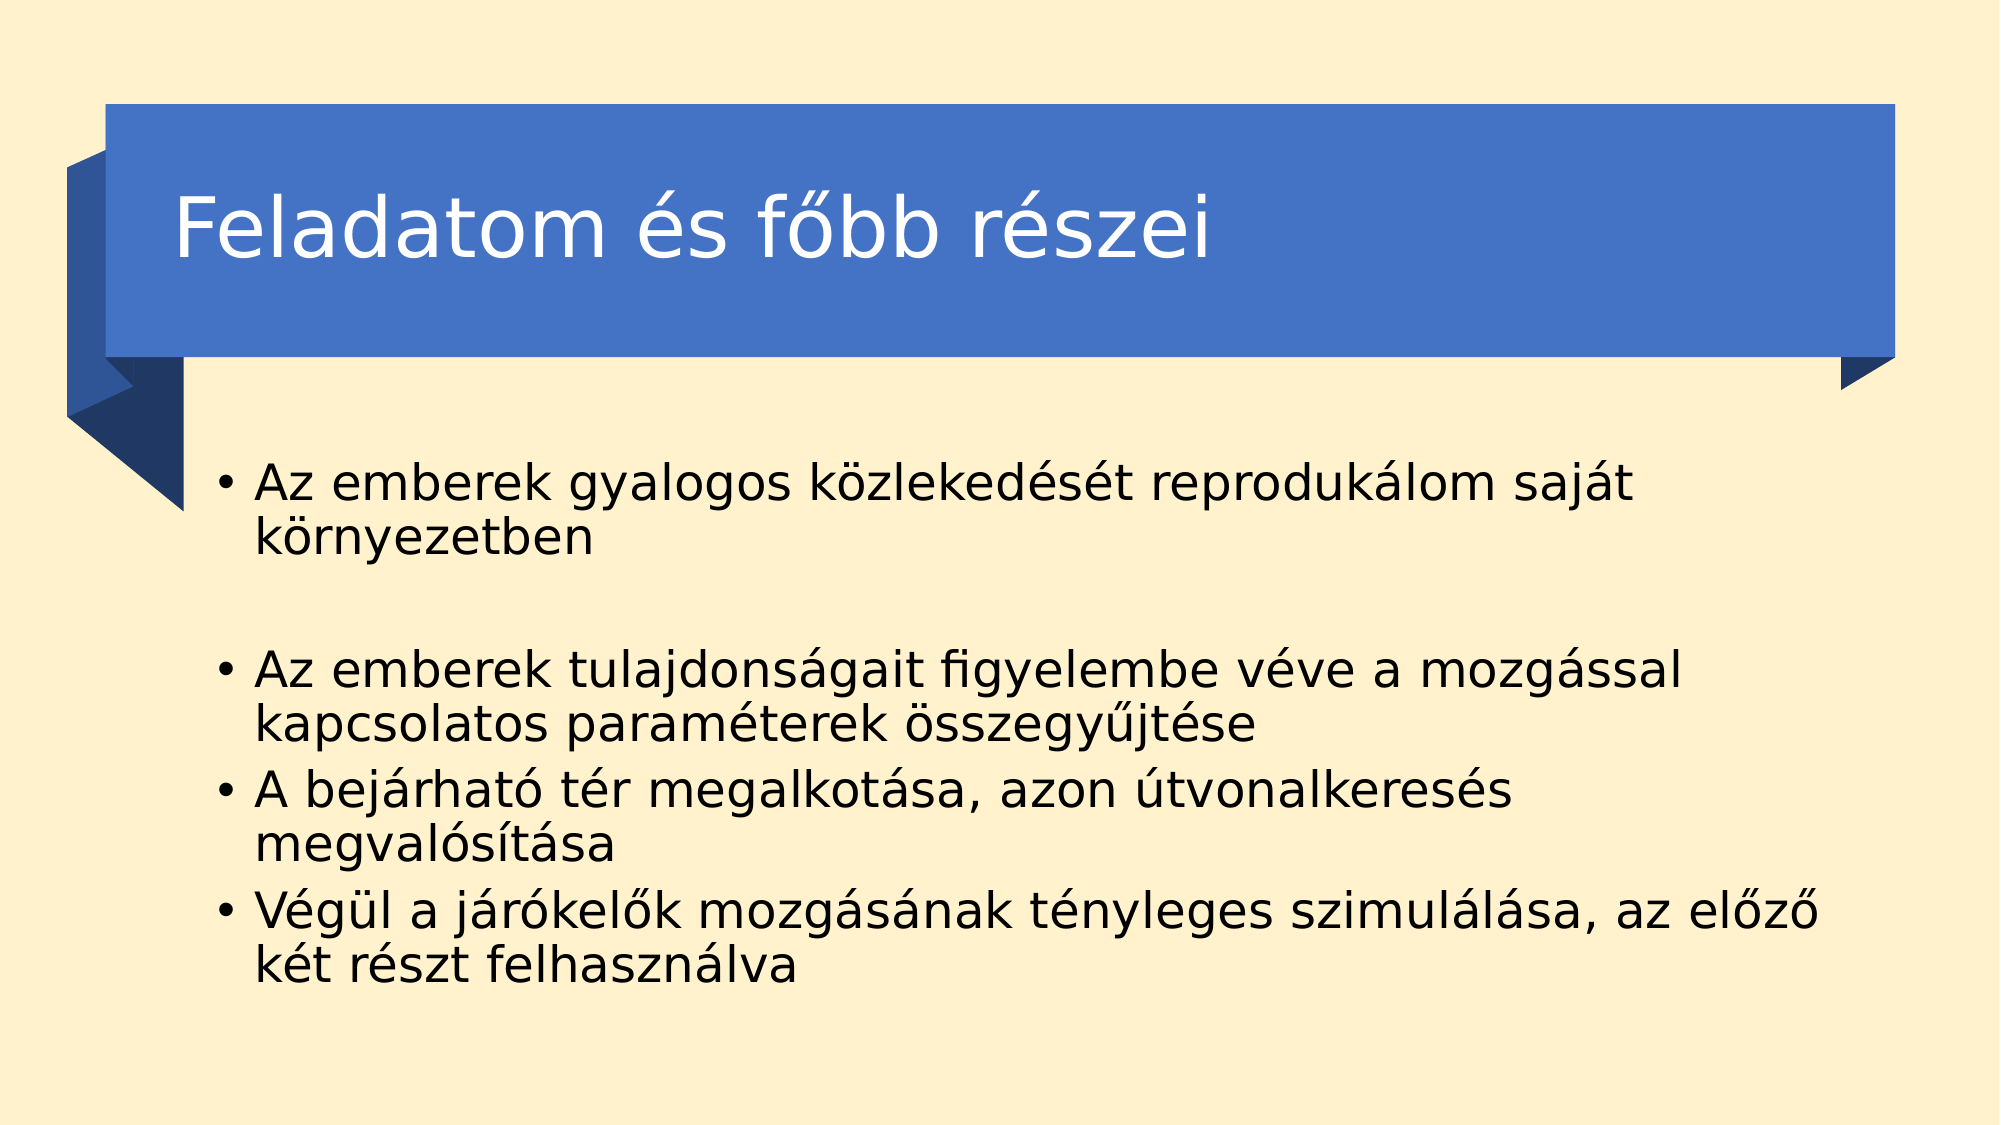

# Feladatom és főbb részei

Az emberek gyalogos közlekedését reprodukálom saját környezetben

Az emberek tulajdonságait figyelembe véve a mozgással kapcsolatos paraméterek összegyűjtése
A bejárható tér megalkotása, azon útvonalkeresés megvalósítása
Végül a járókelők mozgásának tényleges szimulálása, az előző két részt felhasználva